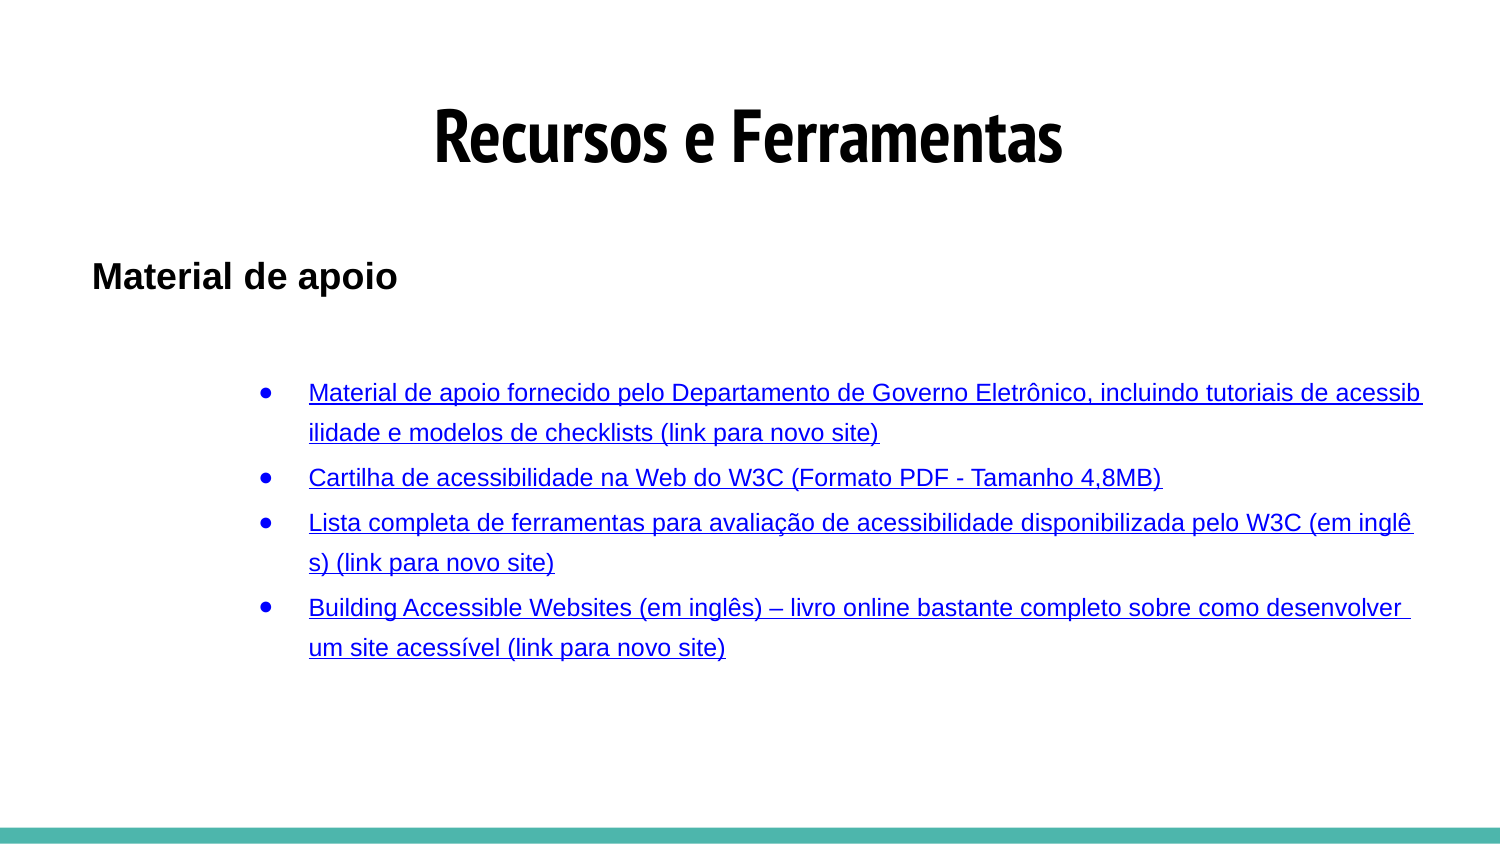

# Recursos e Ferramentas
Material de apoio
Material de apoio fornecido pelo Departamento de Governo Eletrônico, incluindo tutoriais de acessibilidade e modelos de checklists (link para novo site)
Cartilha de acessibilidade na Web do W3C (Formato PDF - Tamanho 4,8MB)
Lista completa de ferramentas para avaliação de acessibilidade disponibilizada pelo W3C (em inglês) (link para novo site)
Building Accessible Websites (em inglês) – livro online bastante completo sobre como desenvolver um site acessível (link para novo site)